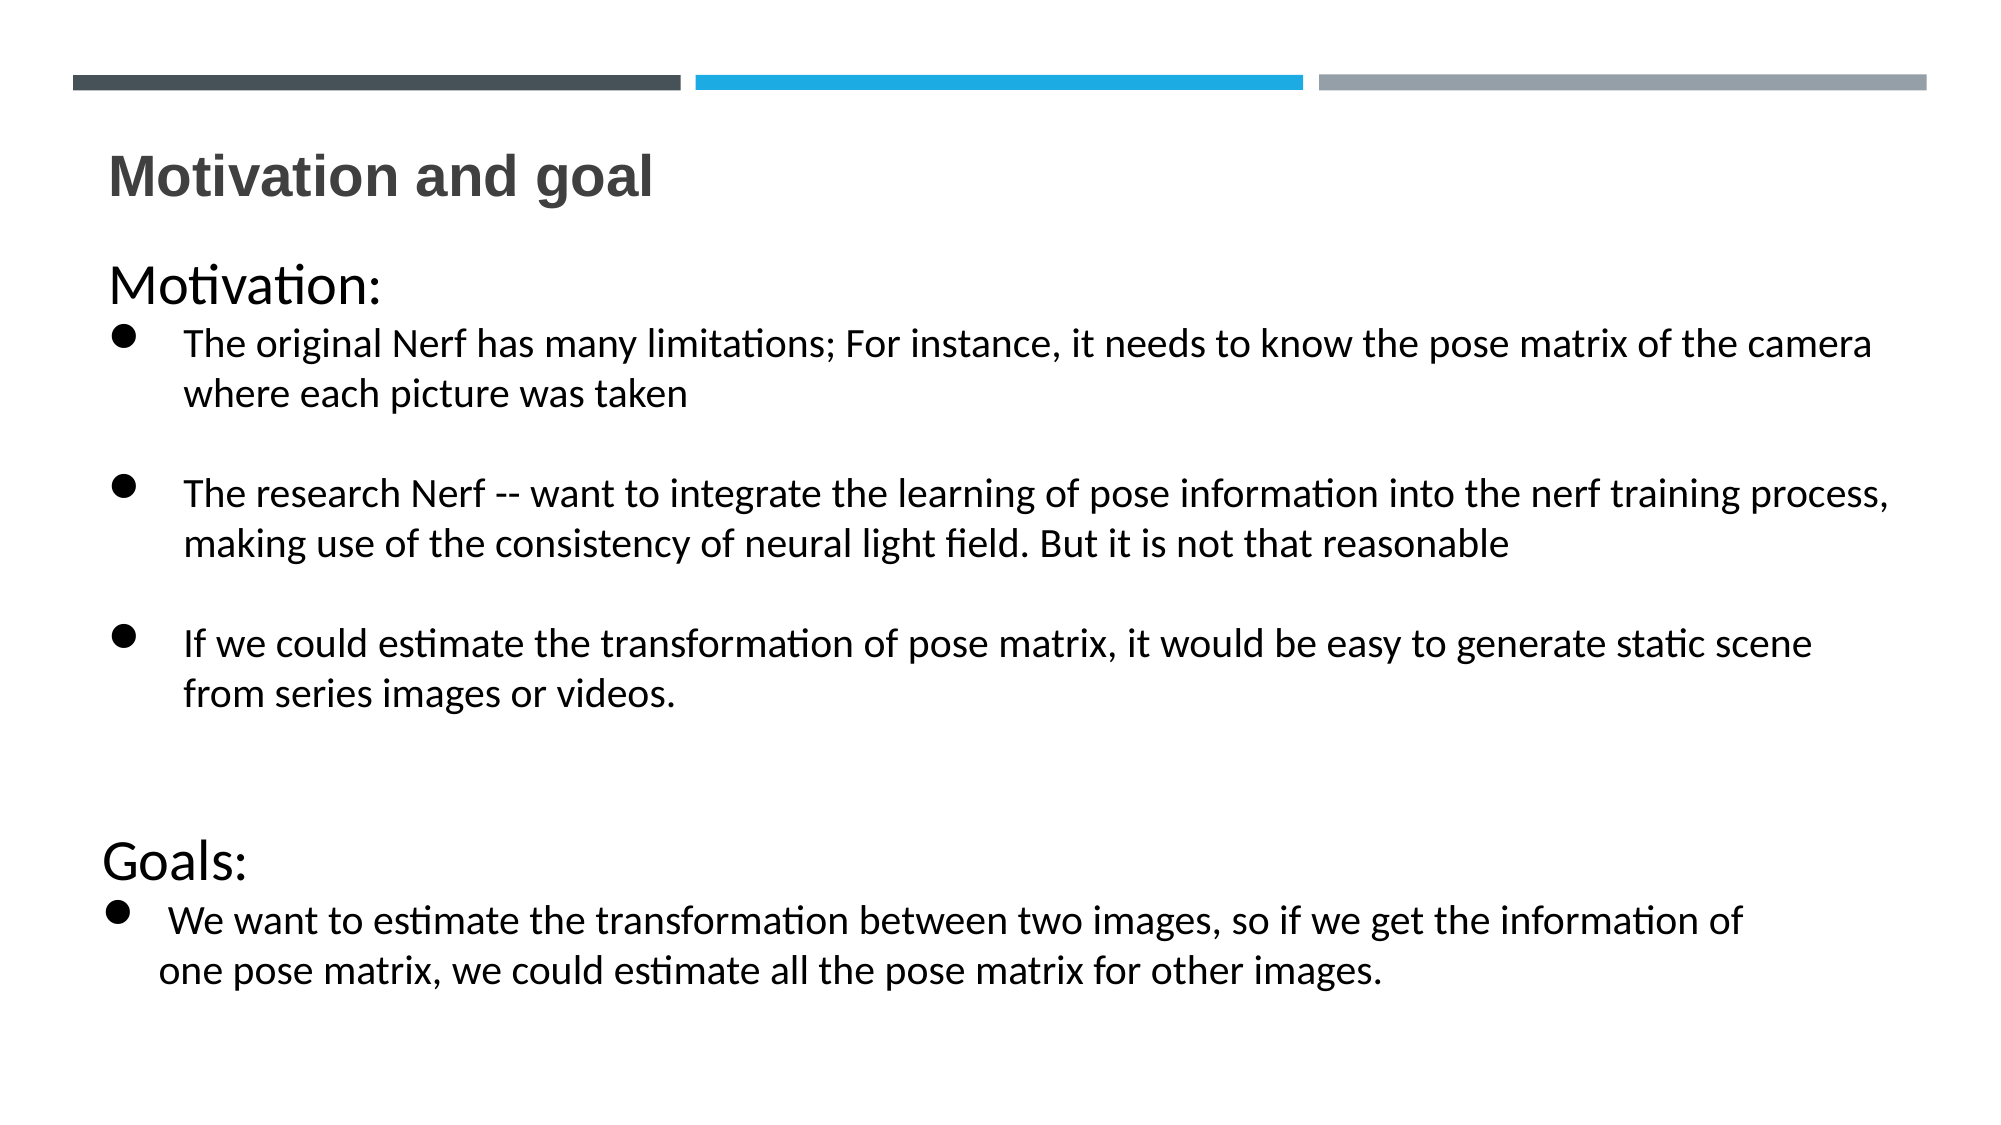

# Motivation and goal
Motivation:
The original Nerf has many limitations; For instance, it needs to know the pose matrix of the camera where each picture was taken

The research Nerf -- want to integrate the learning of pose information into the nerf training process, making use of the consistency of neural light field. But it is not that reasonable

If we could estimate the transformation of pose matrix, it would be easy to generate static scene from series images or videos.
Goals:
 We want to estimate the transformation between two images, so if we get the information of one pose matrix, we could estimate all the pose matrix for other images.